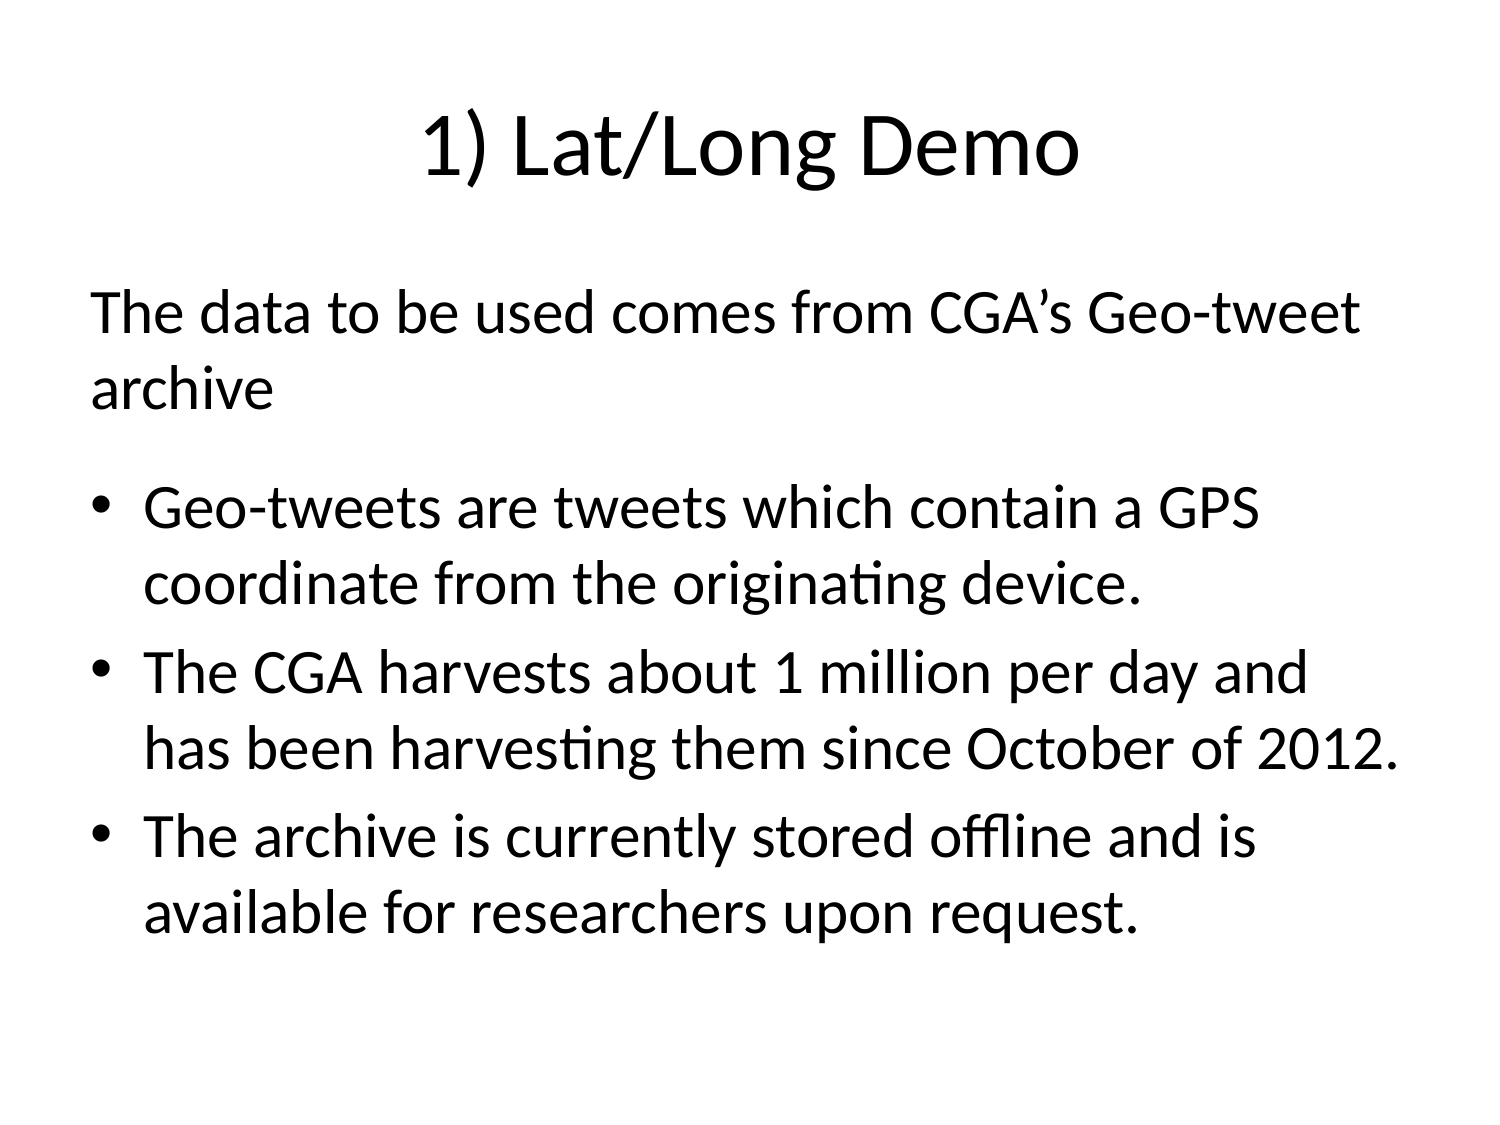

# 1) Lat/Long Demo
The data to be used comes from CGA’s Geo-tweet archive

Geo-tweets are tweets which contain a GPS coordinate from the originating device.
The CGA harvests about 1 million per day and has been harvesting them since October of 2012.
The archive is currently stored offline and is available for researchers upon request.